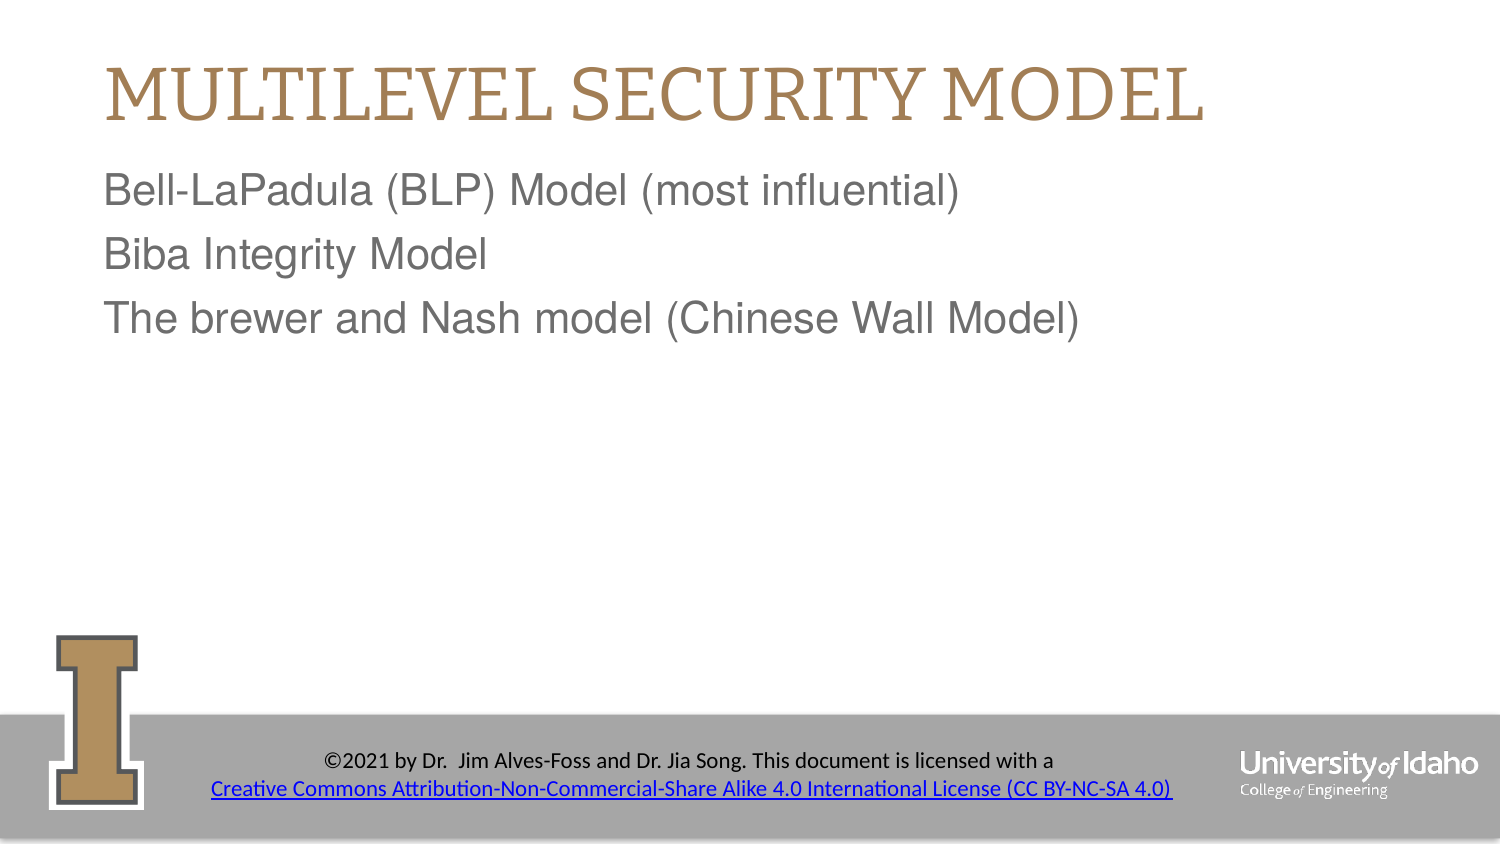

# Multilevel security model
Bell-LaPadula (BLP) Model (most influential)
Biba Integrity Model
The brewer and Nash model (Chinese Wall Model)